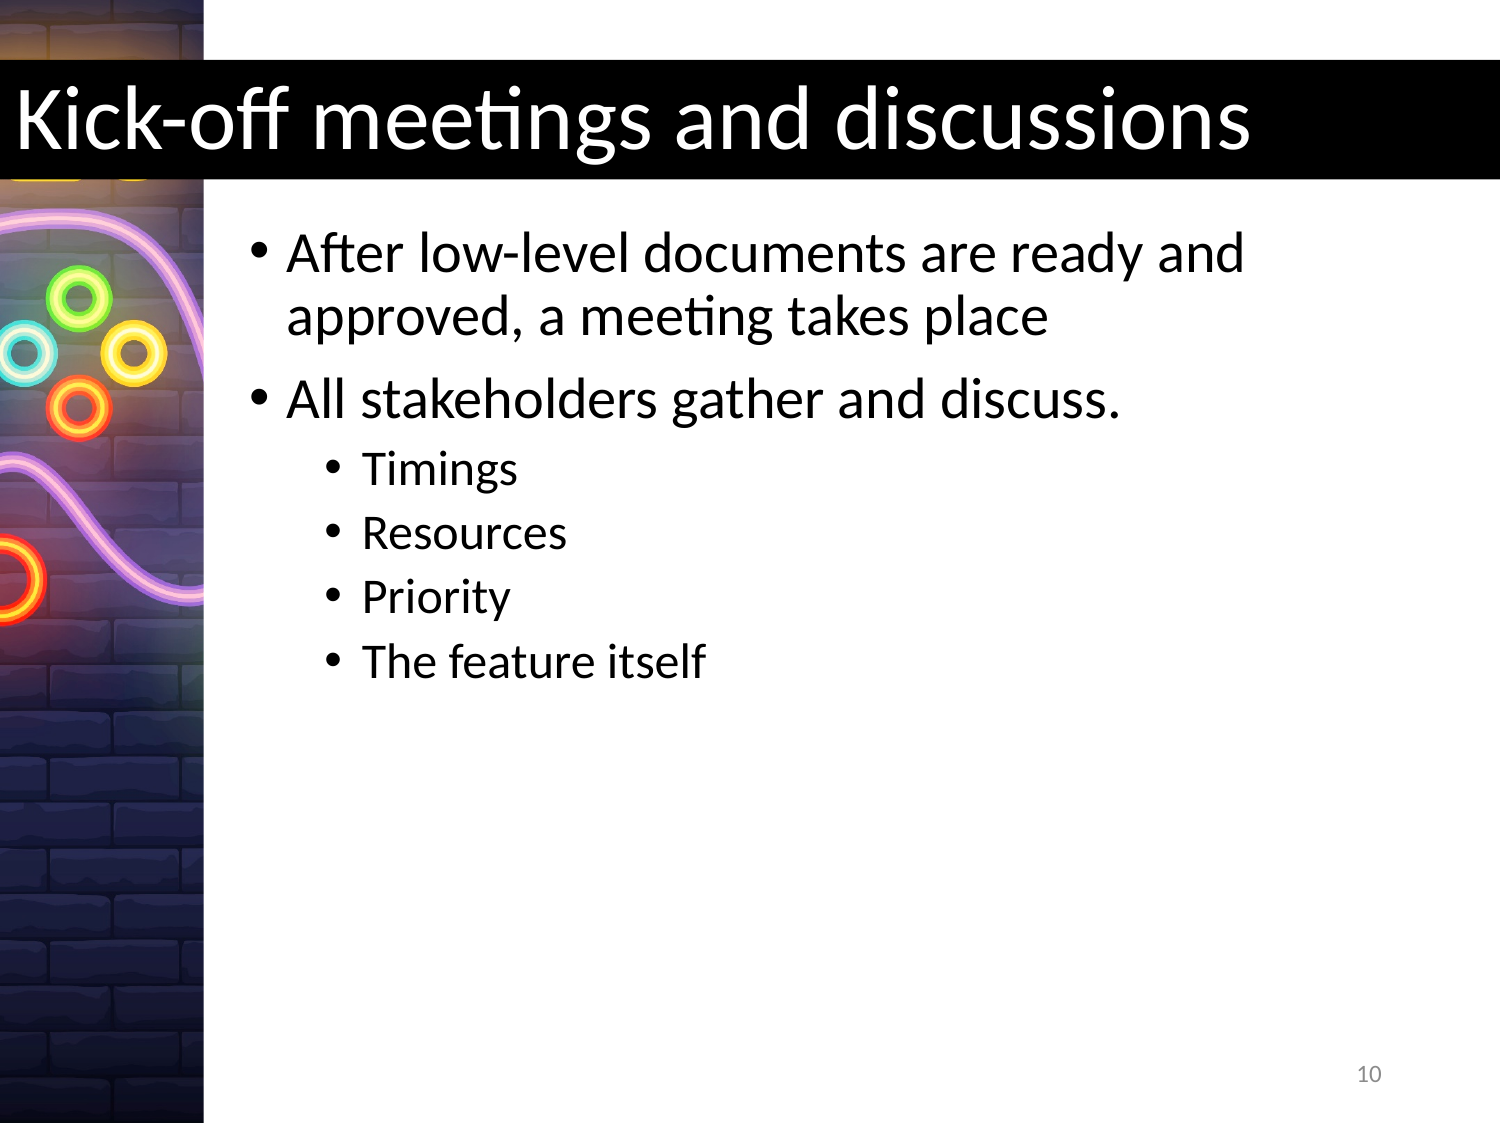

# Kick-off meetings and discussions
After low-level documents are ready and approved, a meeting takes place
All stakeholders gather and discuss.
Timings
Resources
Priority
The feature itself
10